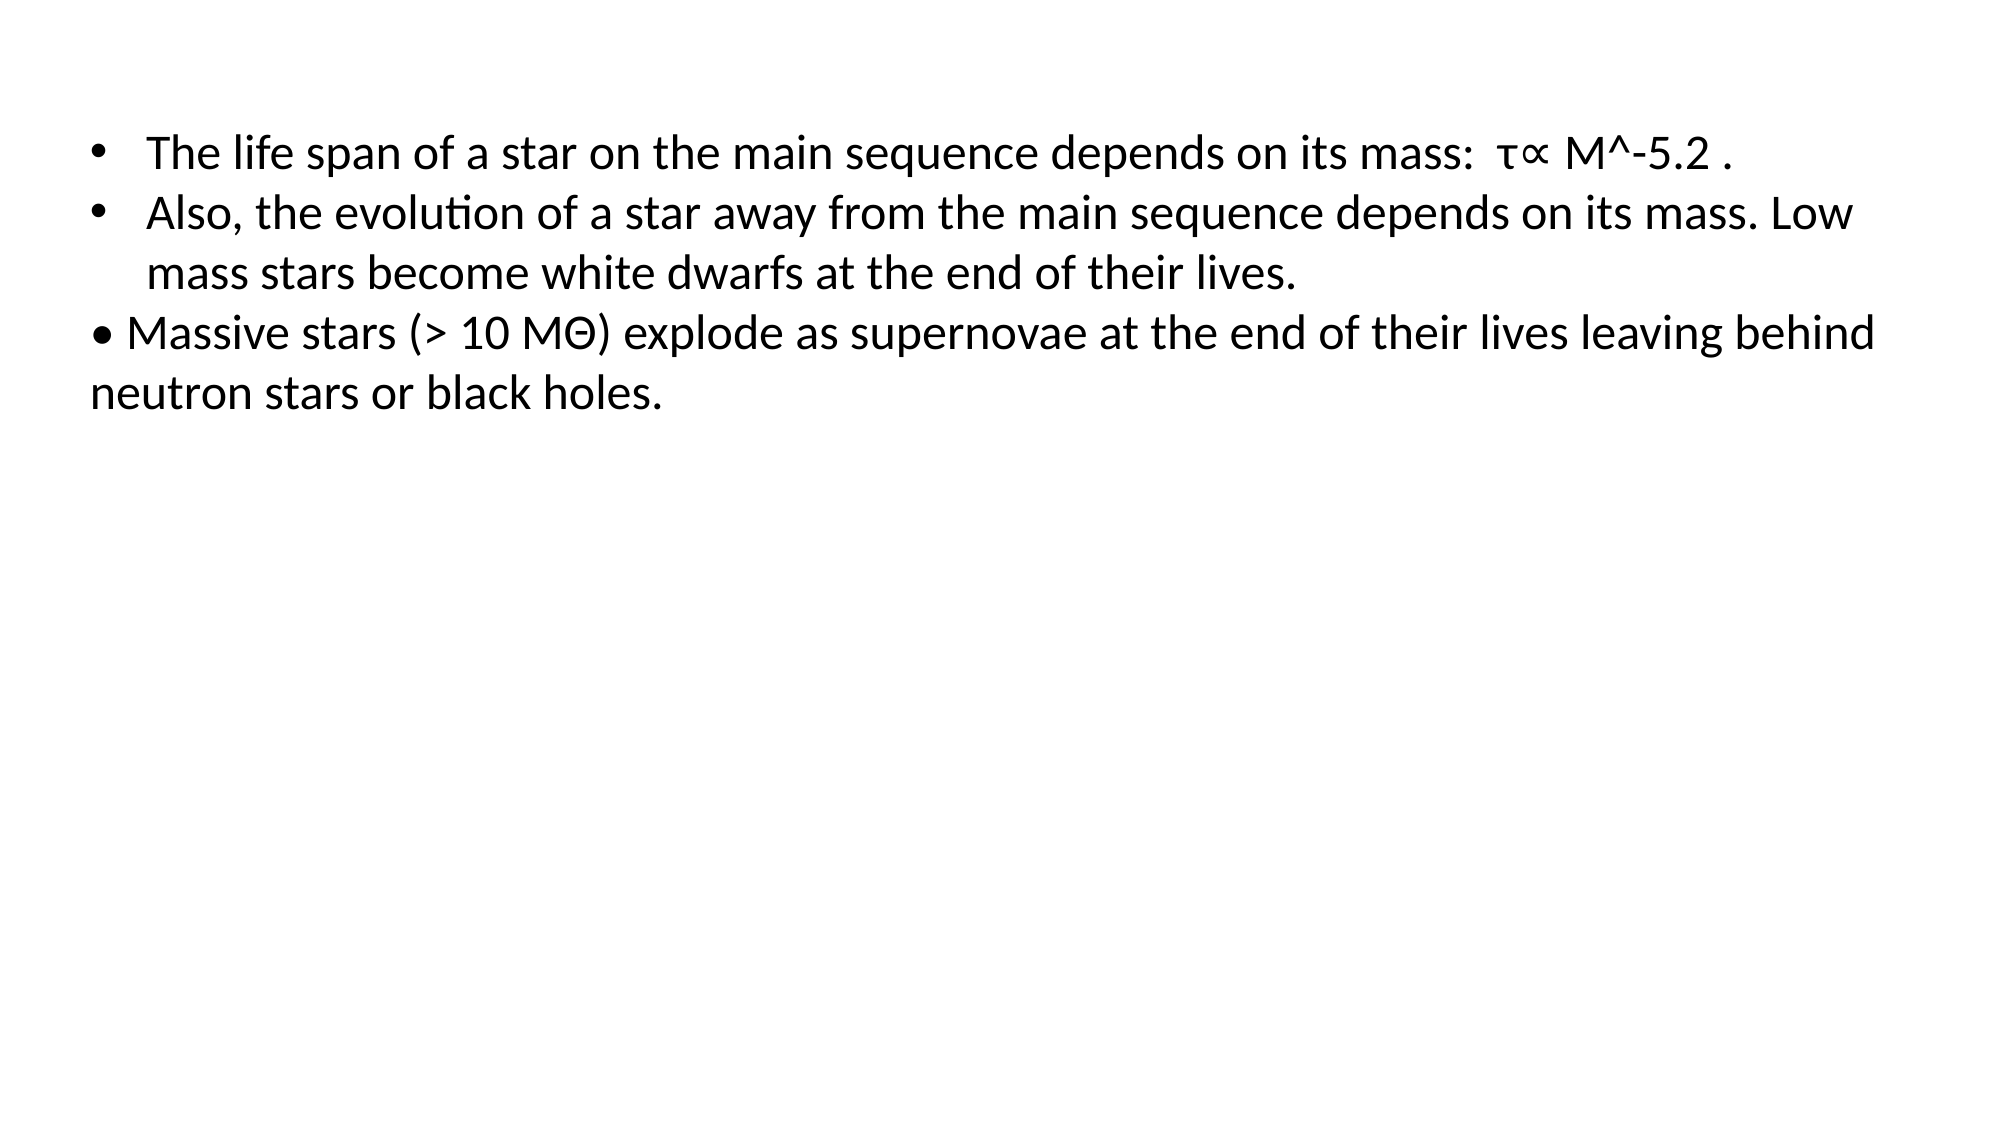

The life span of a star on the main sequence depends on its mass:  τ∝ M^-5.2 .
Also, the evolution of a star away from the main sequence depends on its mass. Low mass stars become white dwarfs at the end of their lives.
• Massive stars (> 10 MΘ) explode as supernovae at the end of their lives leaving behind neutron stars or black holes.